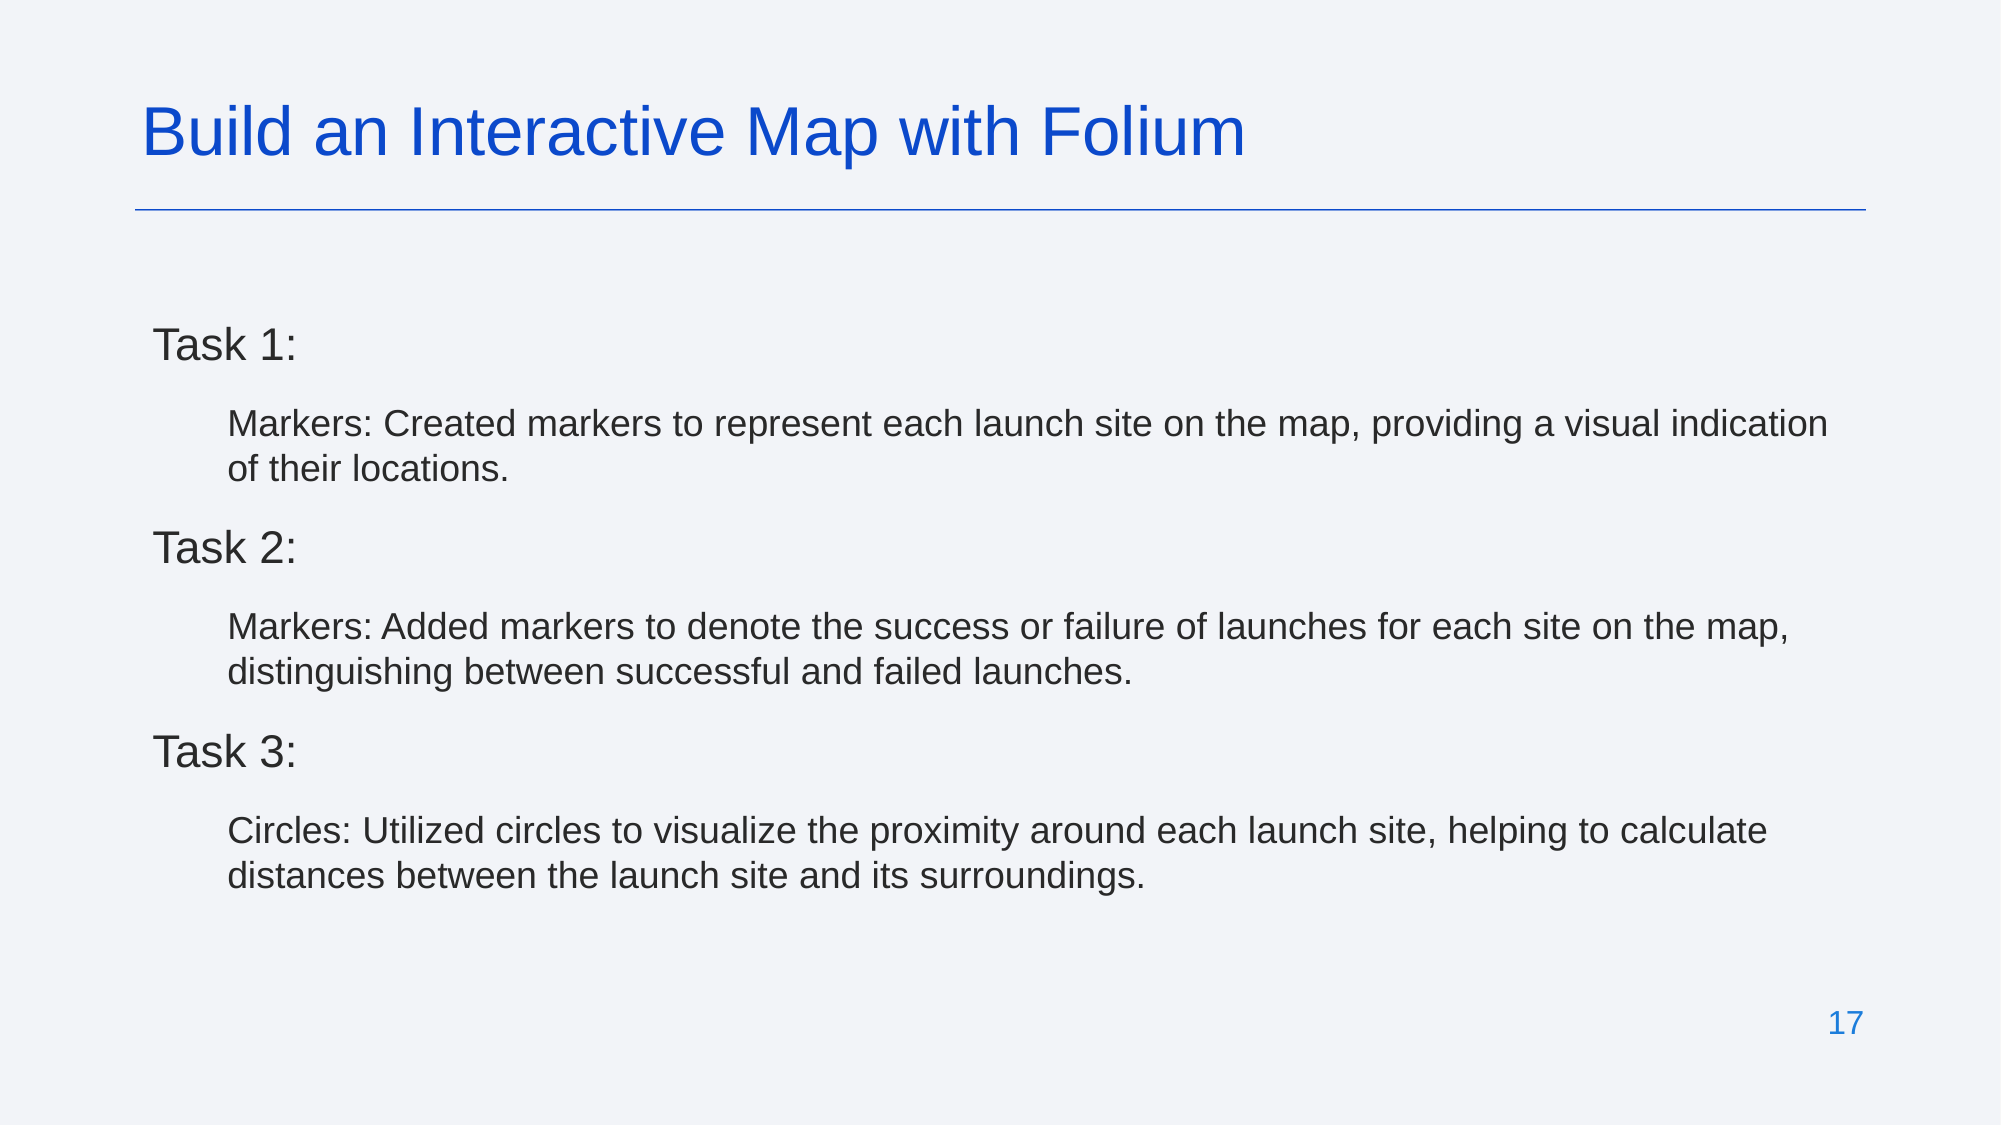

Build an Interactive Map with Folium
Task 1:
Markers: Created markers to represent each launch site on the map, providing a visual indication of their locations.
Task 2:
Markers: Added markers to denote the success or failure of launches for each site on the map, distinguishing between successful and failed launches.
Task 3:
Circles: Utilized circles to visualize the proximity around each launch site, helping to calculate distances between the launch site and its surroundings.

17